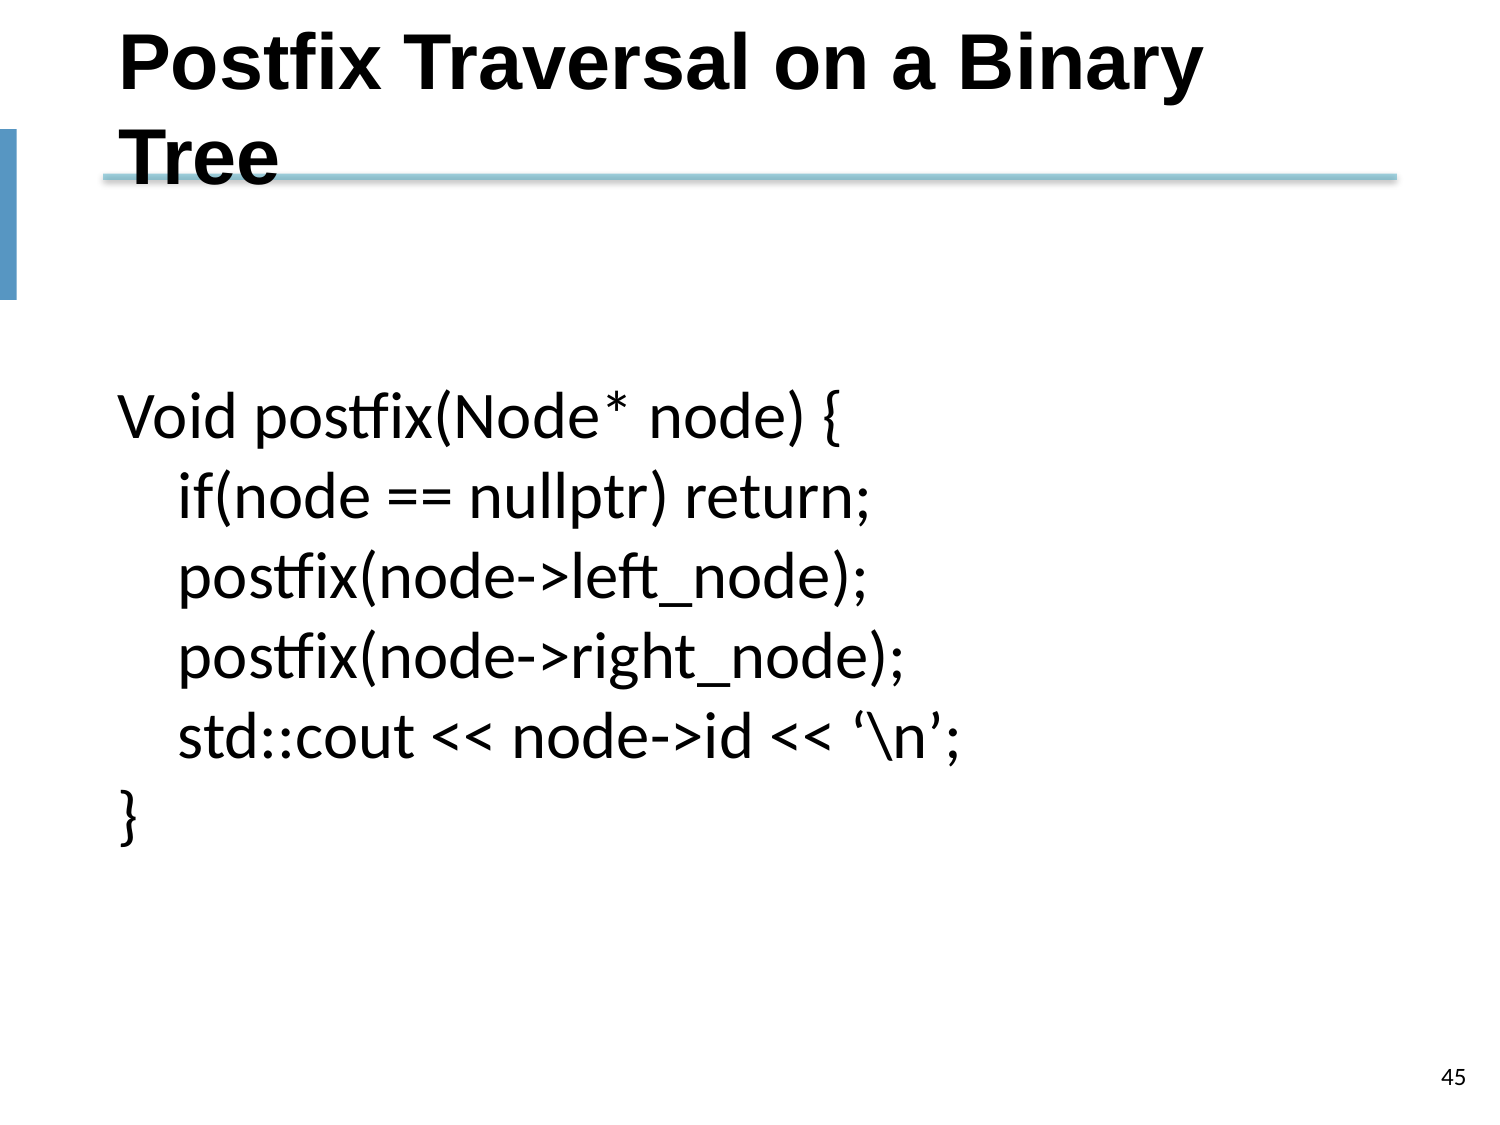

# Postfix Traversal on a Binary Tree
Void postfix(Node* node) {
    if(node == nullptr) return;
    postfix(node->left_node);
    postfix(node->right_node);
    std::cout << node->id << ‘\n’;
}
45